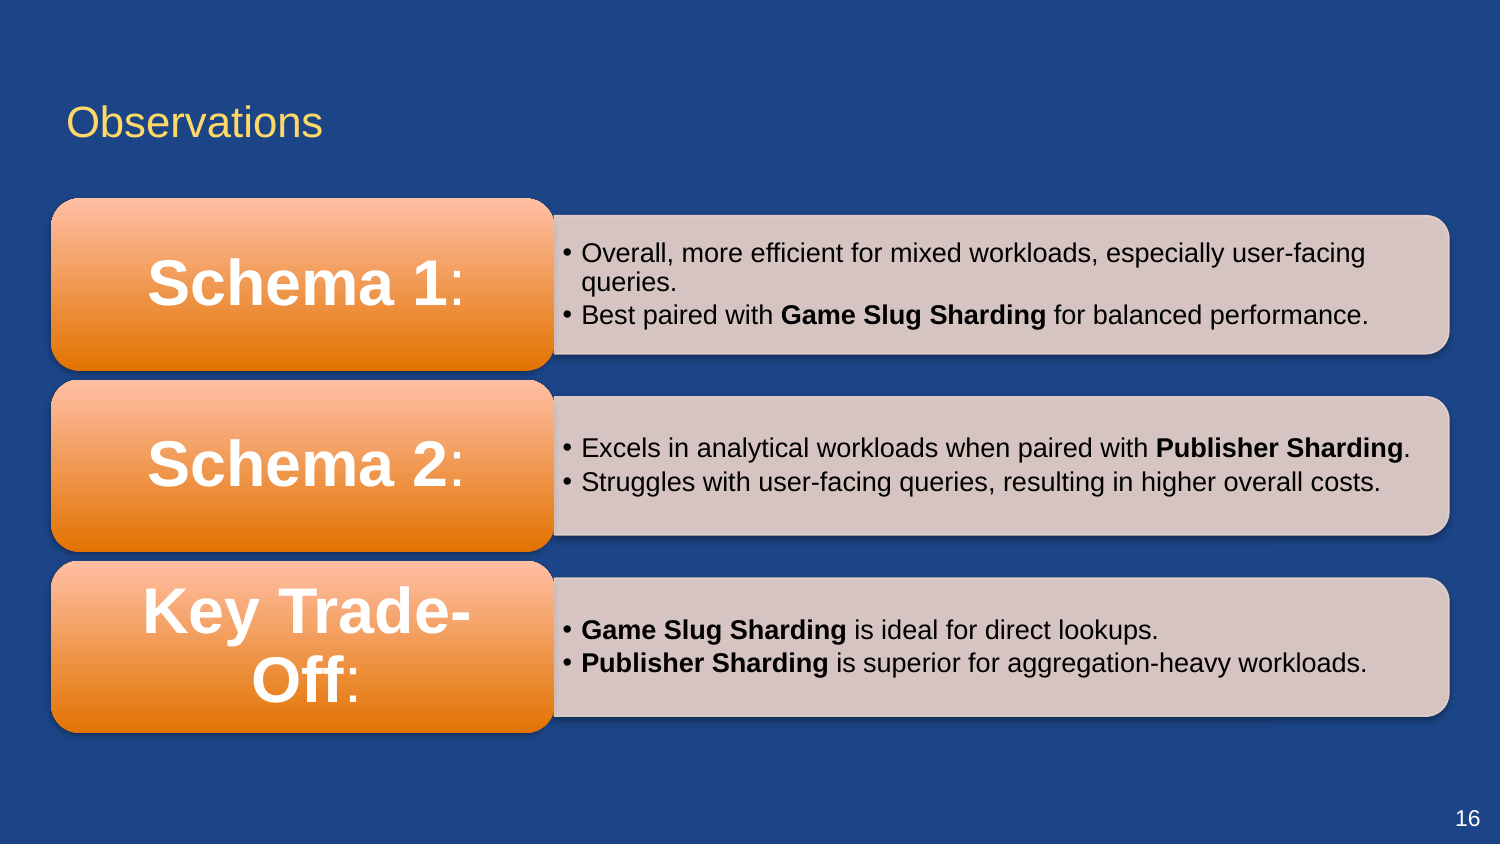

# Observations
Overall, more efficient for mixed workloads, especially user-facing queries.
Best paired with Game Slug Sharding for balanced performance.
Schema 1:
Excels in analytical workloads when paired with Publisher Sharding.
Struggles with user-facing queries, resulting in higher overall costs.
Schema 2:
Game Slug Sharding is ideal for direct lookups.
Publisher Sharding is superior for aggregation-heavy workloads.
Key Trade-Off:
16